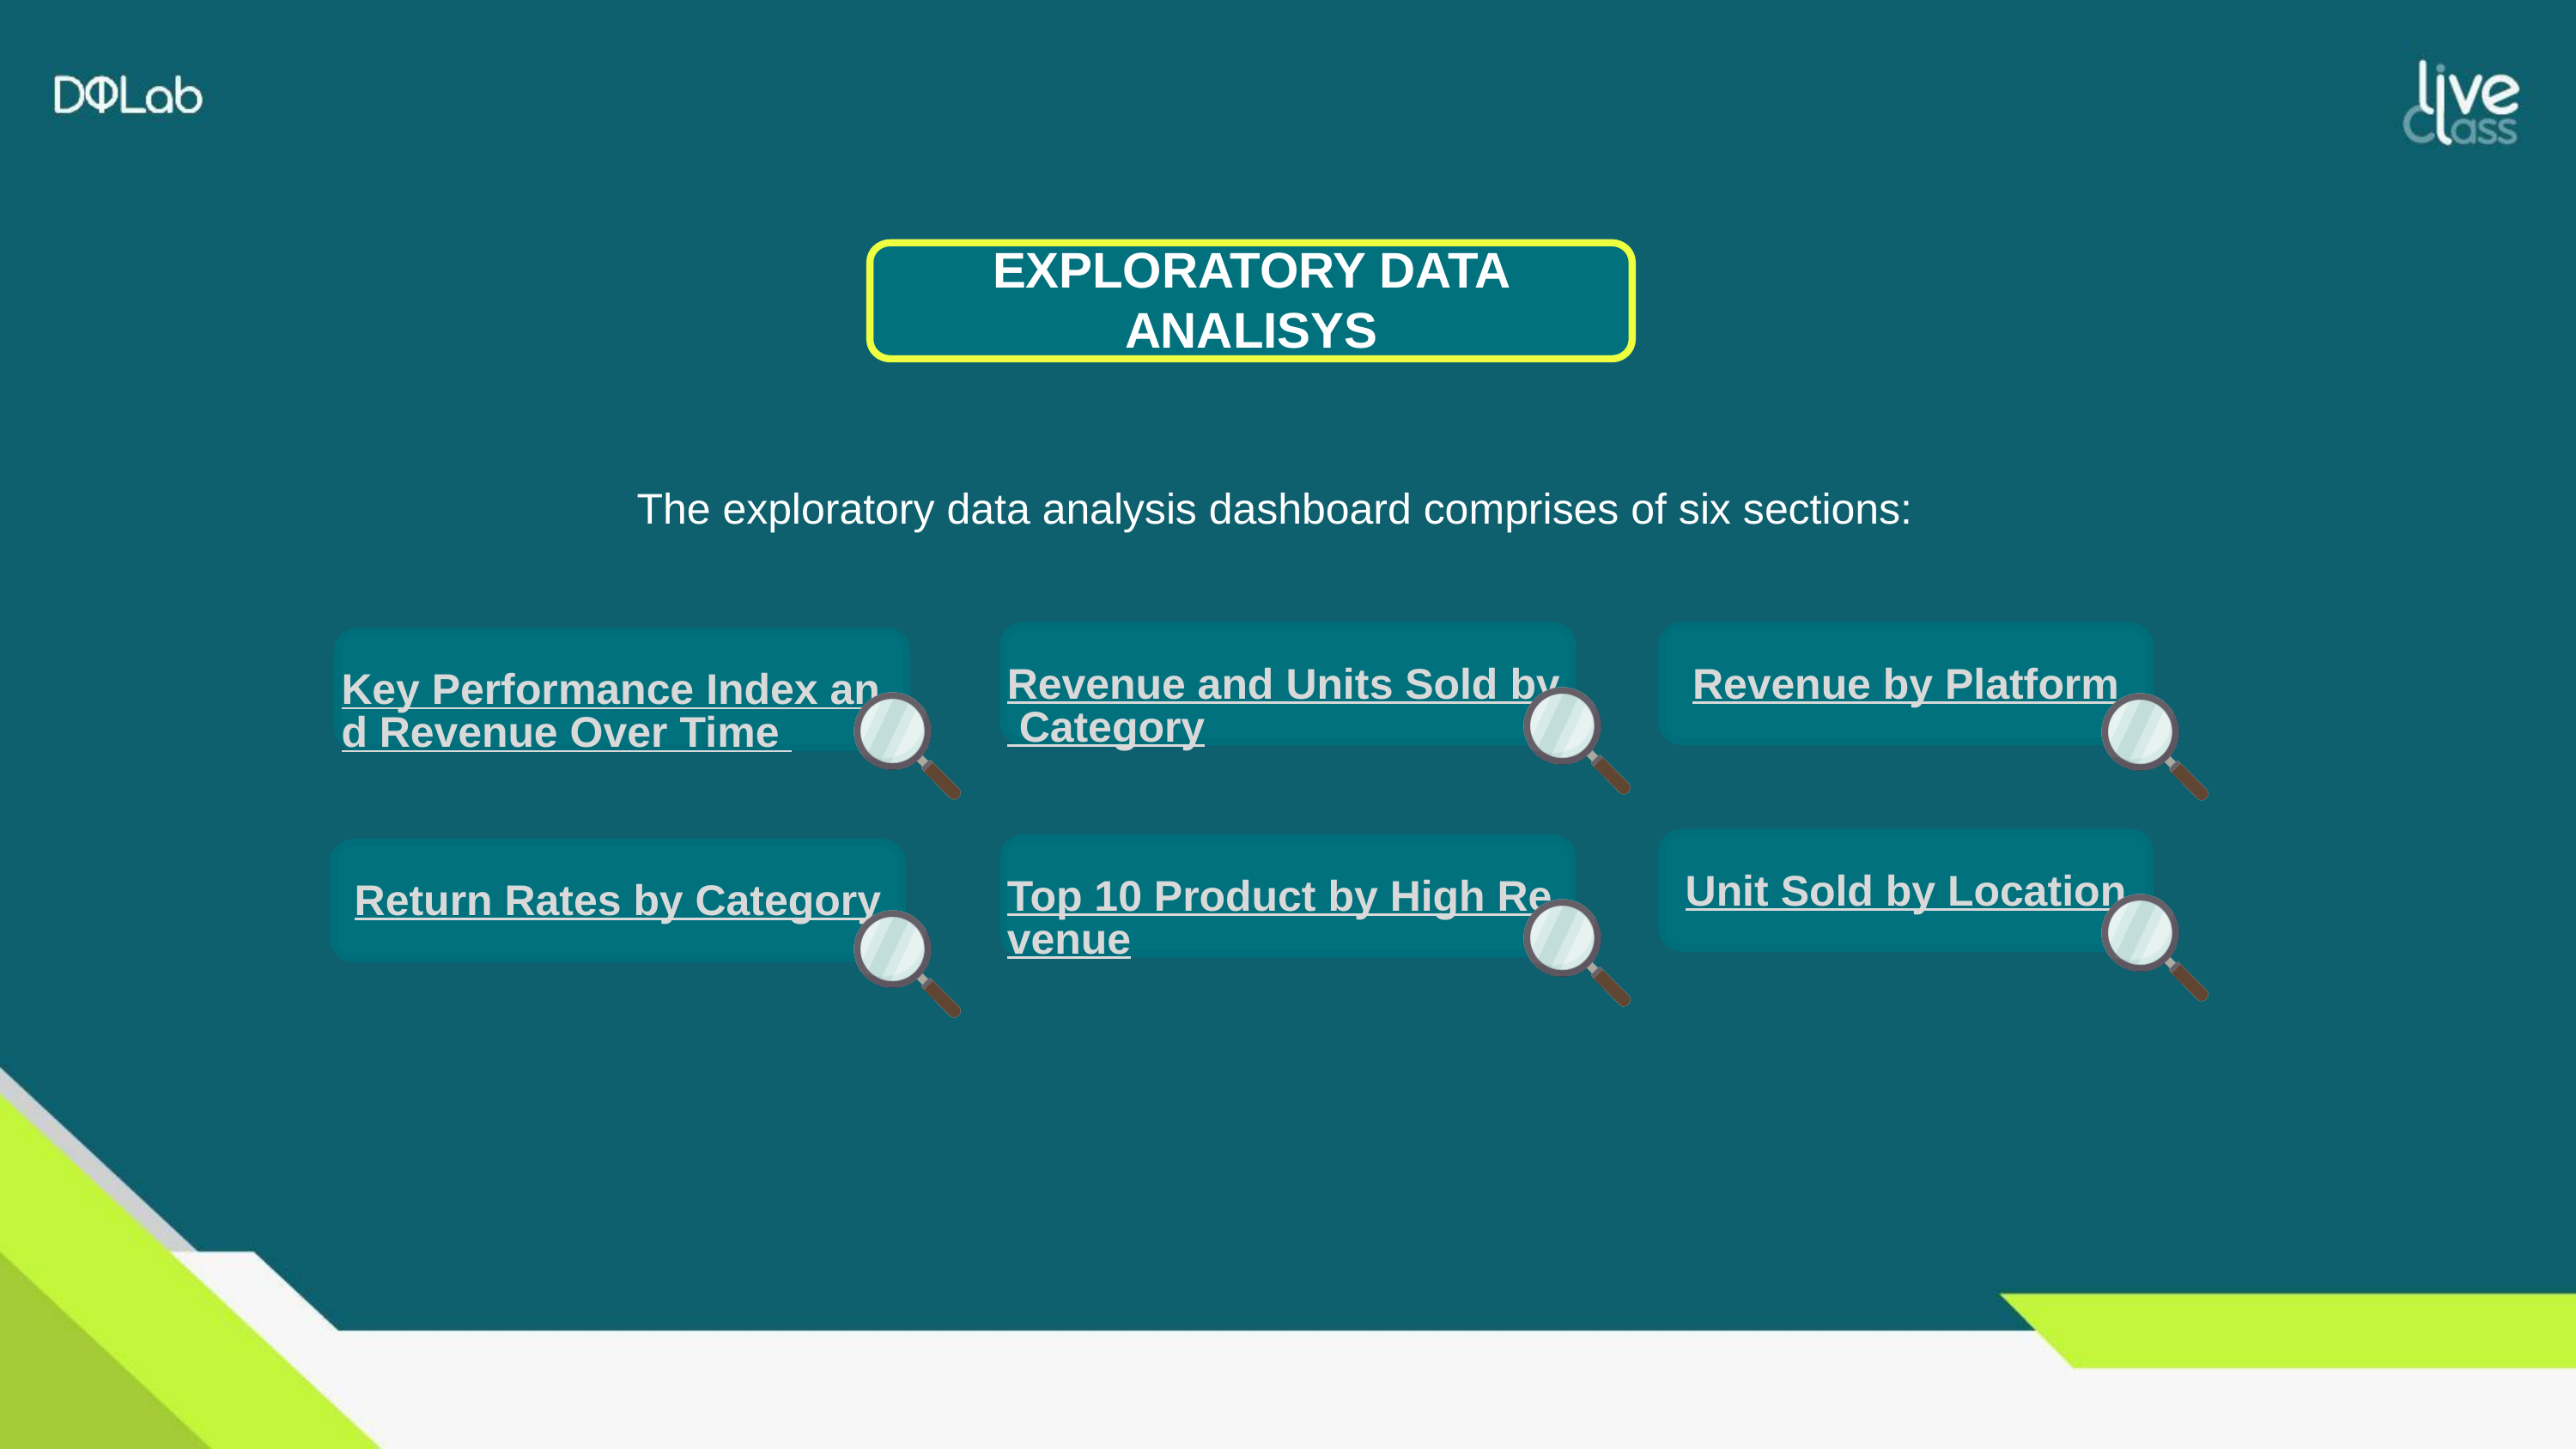

EXPLORATORY DATA ANALISYS

The exploratory data analysis dashboard comprises of six sections:

Revenue and Units Sold by Category

Revenue by Platform

Key Performance Index and Revenue Over Time

Unit Sold by Location

Top 10 Product by High Revenue

Return Rates by Category